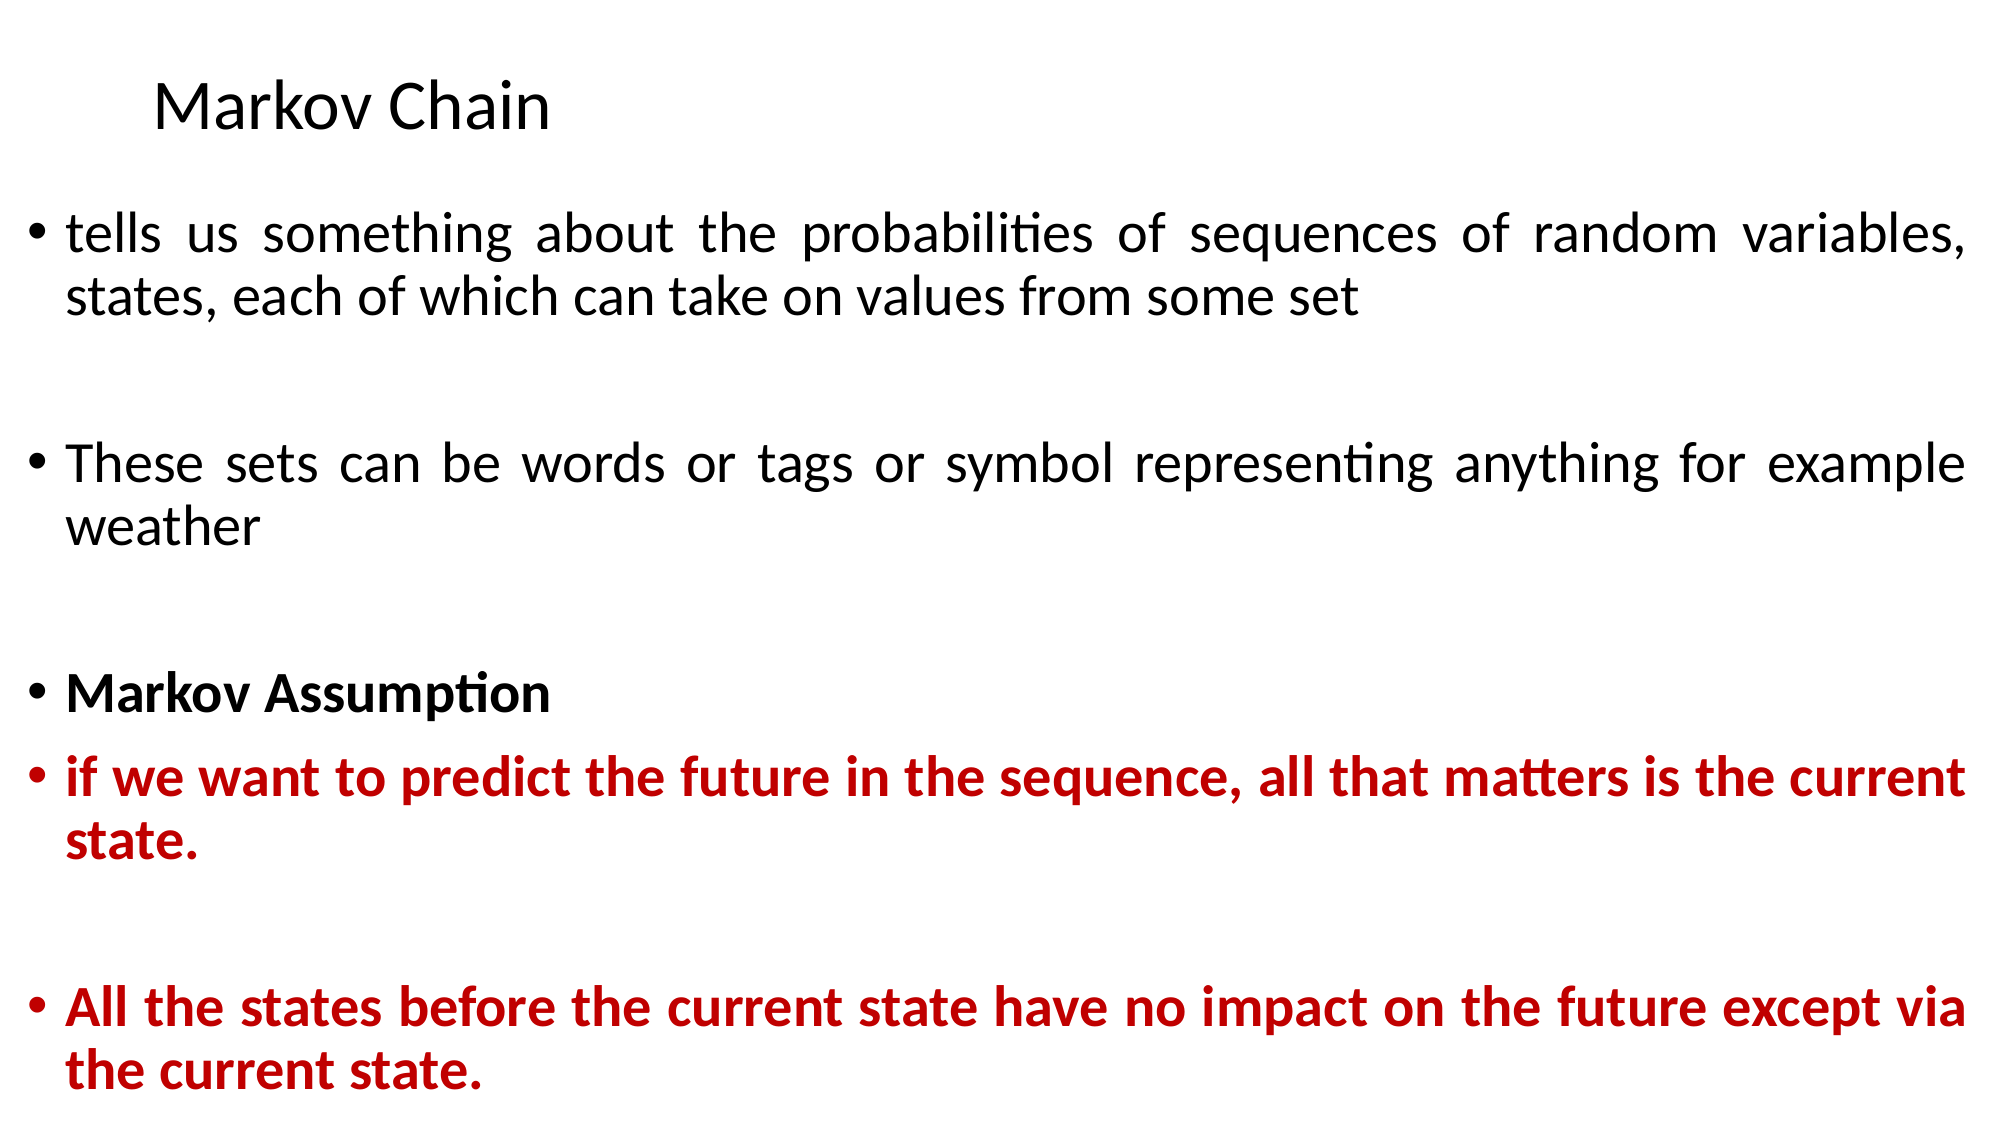

# Markov Chain
tells us something about the probabilities of sequences of random variables, states, each of which can take on values from some set

These sets can be words or tags or symbol representing anything for example weather

Markov Assumption
if we want to predict the future in the sequence, all that matters is the current state.

All the states before the current state have no impact on the future except via the current state.